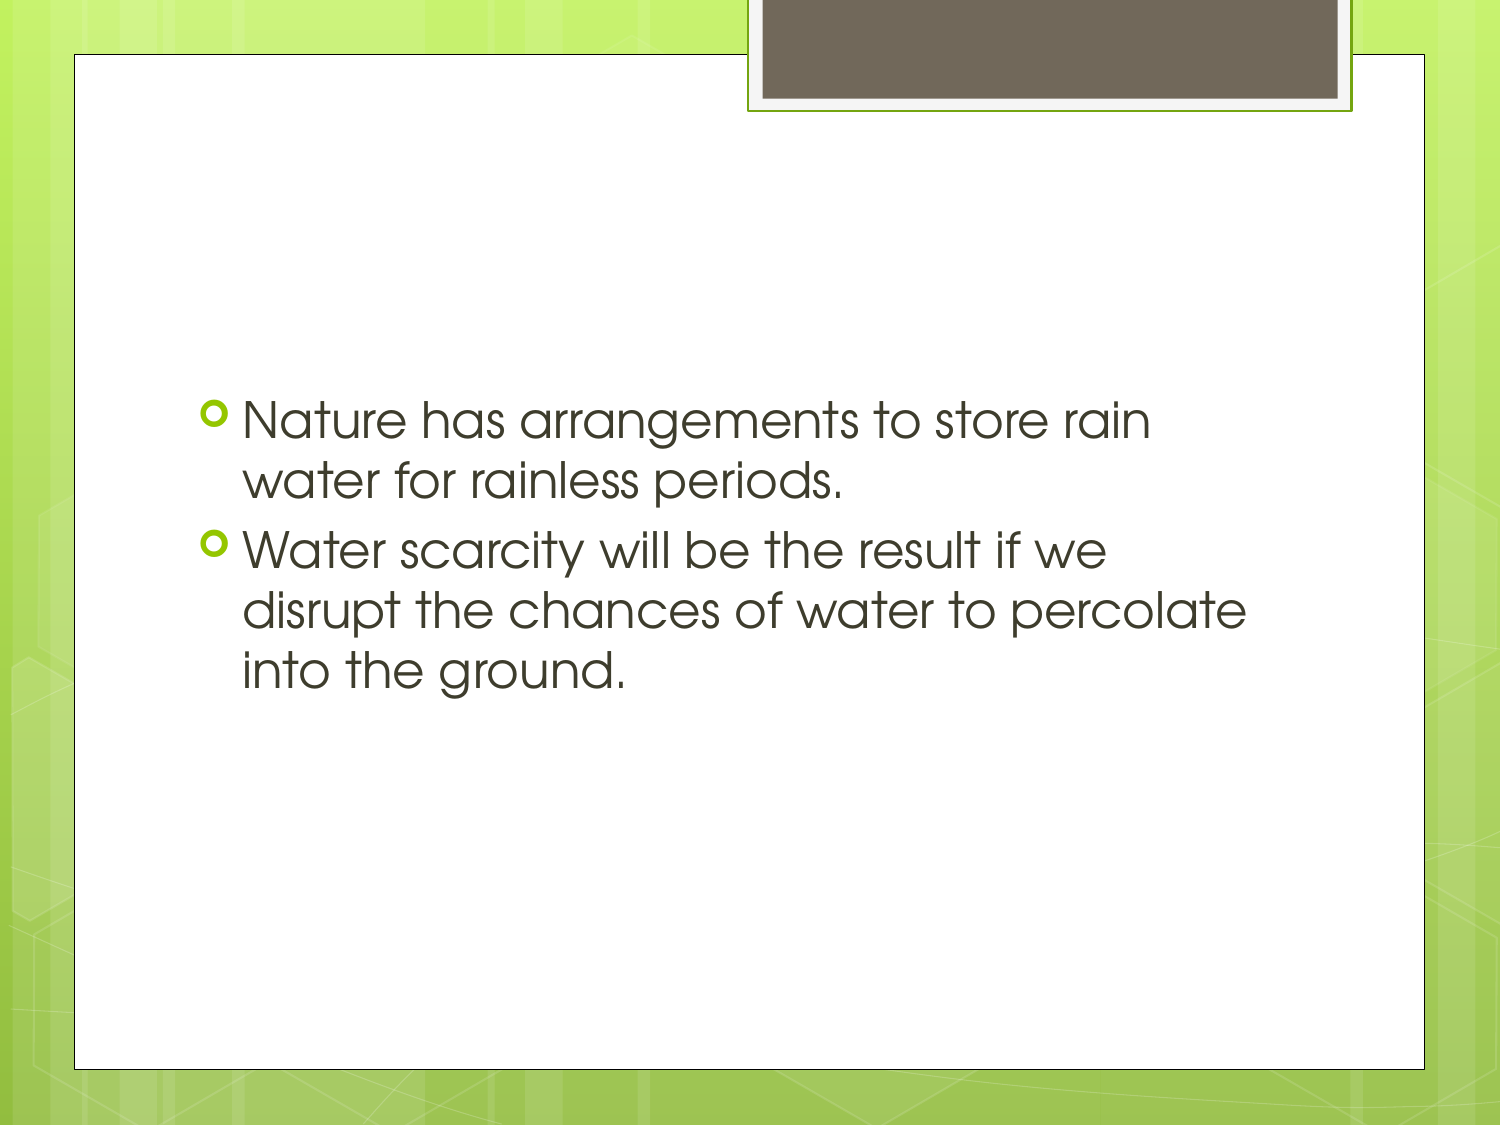

#
Nature has arrangements to store rain water for rainless periods.
Water scarcity will be the result if we disrupt the chances of water to percolate into the ground.